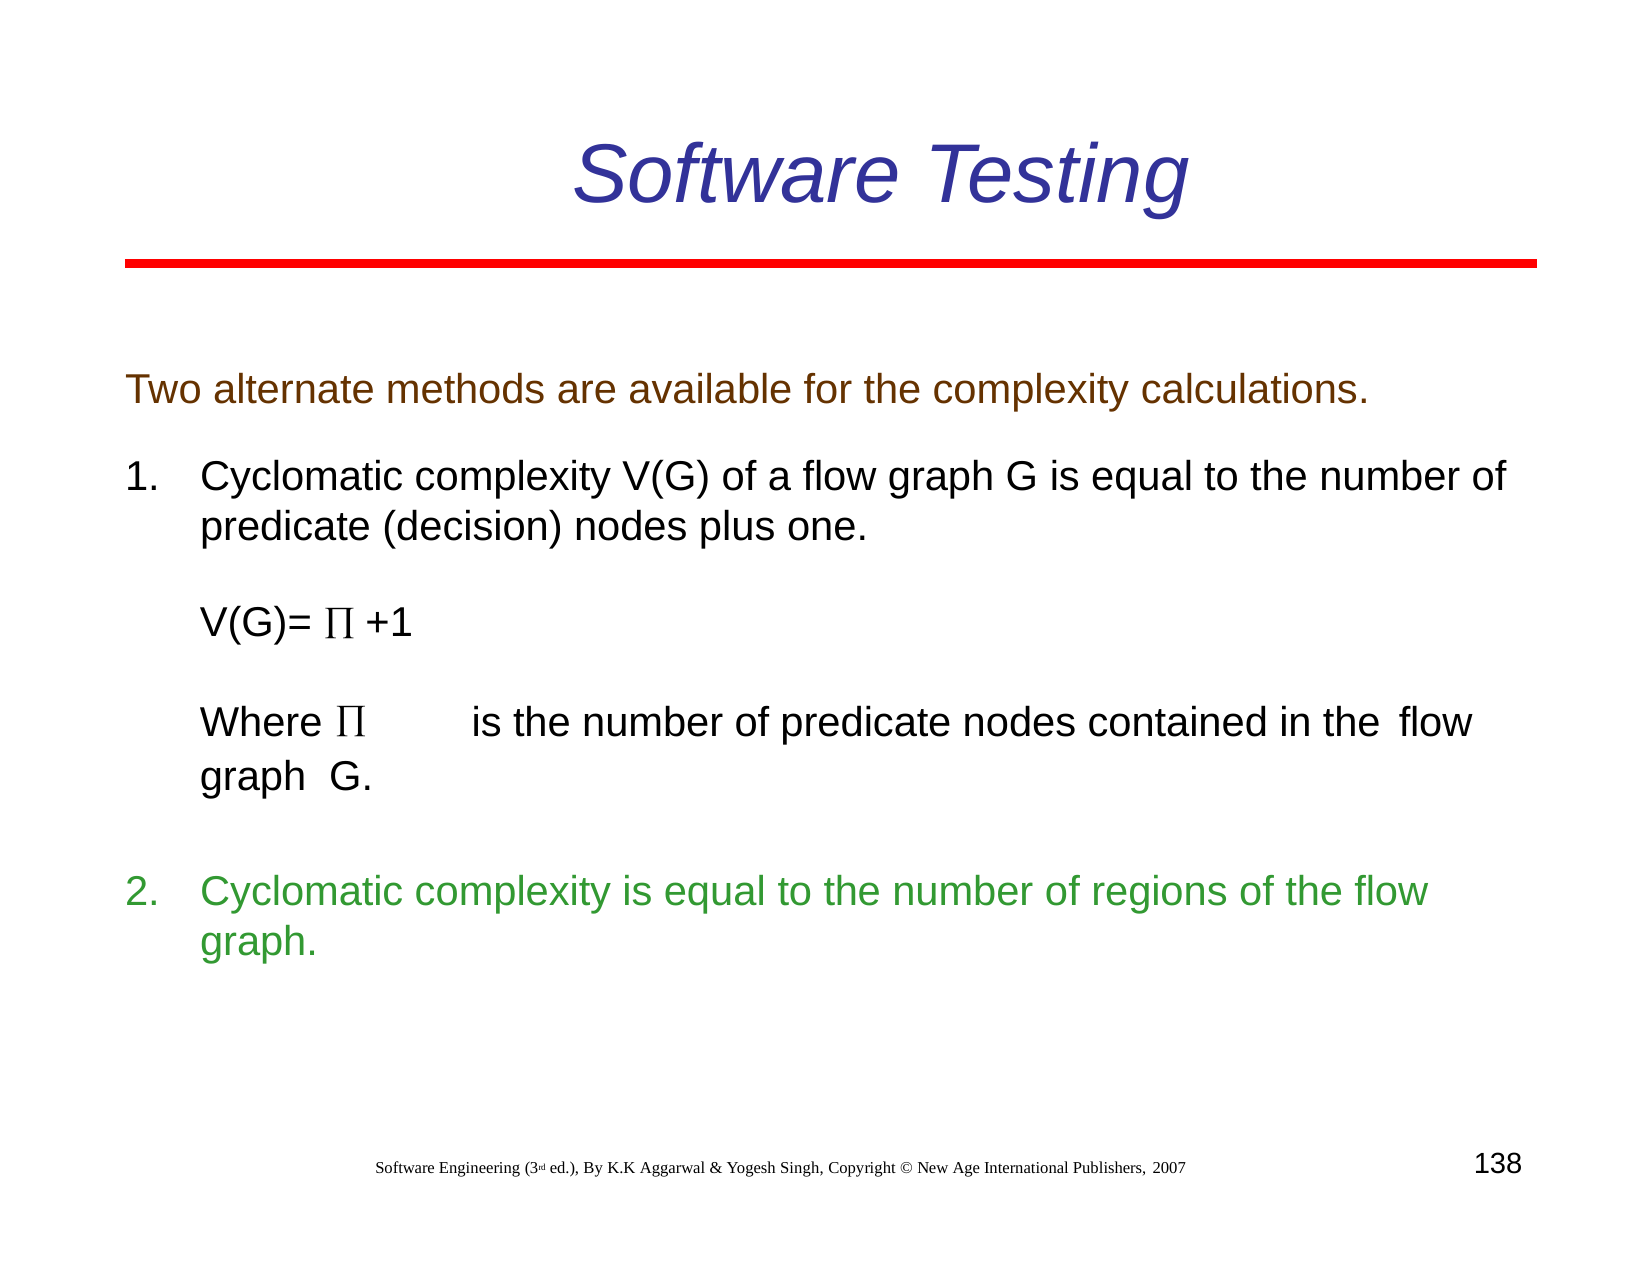

# Software Testing

Two alternate methods are available for the complexity calculations.
Cyclomatic complexity V(G) of a flow graph G is equal to the number of  predicate (decision) nodes plus one.
V(G)= ∏ +1
Where ∏	is the number of predicate nodes contained in the flow graph  G.

Cyclomatic complexity is equal to the number of regions of the flow  graph.
138
Software Engineering (3rd  ed.), By K.K Aggarwal & Yogesh Singh, Copyright © New Age International Publishers, 2007